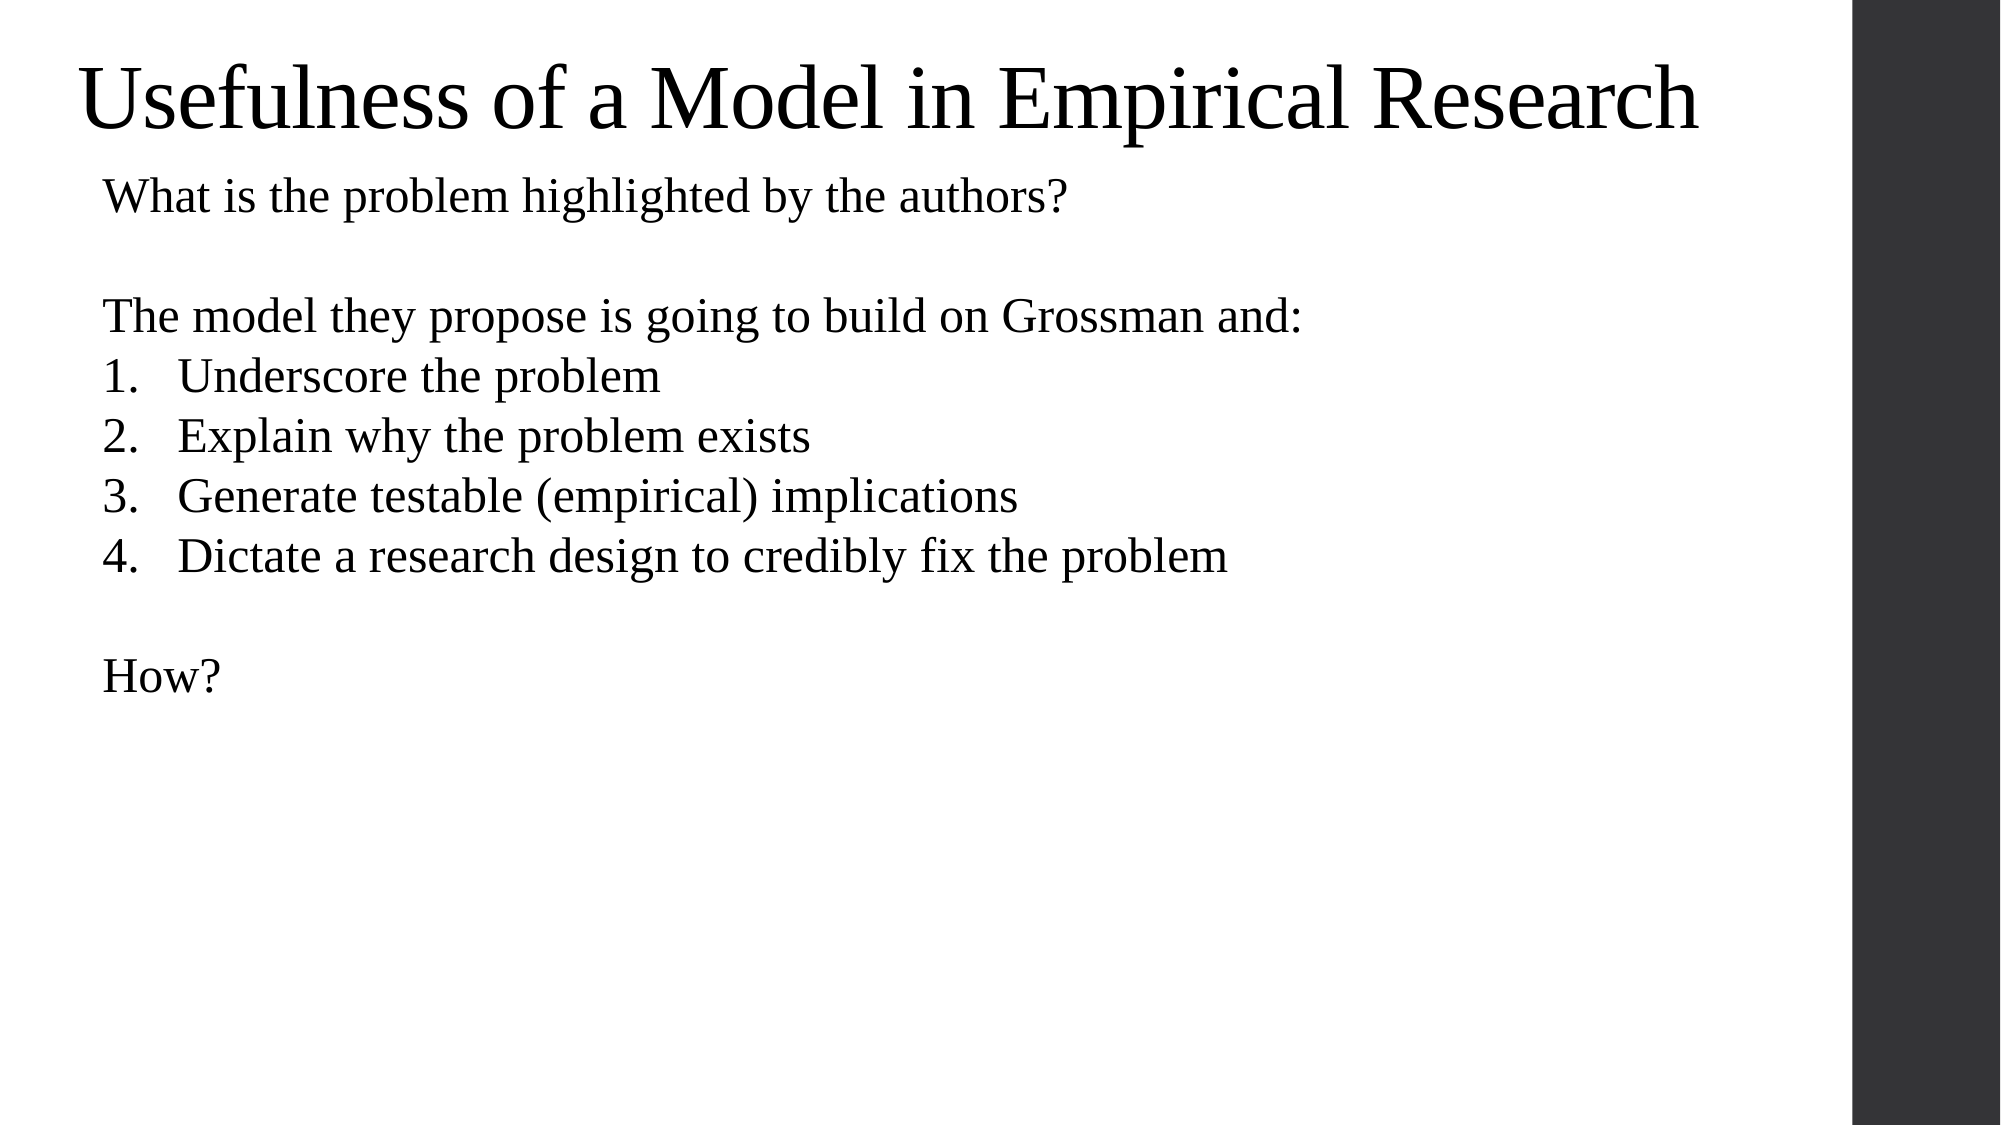

Usefulness of a Model in Empirical Research
What is the problem highlighted by the authors?

The model they propose is going to build on Grossman and:
Underscore the problem
Explain why the problem exists
Generate testable (empirical) implications
Dictate a research design to credibly fix the problem

How?